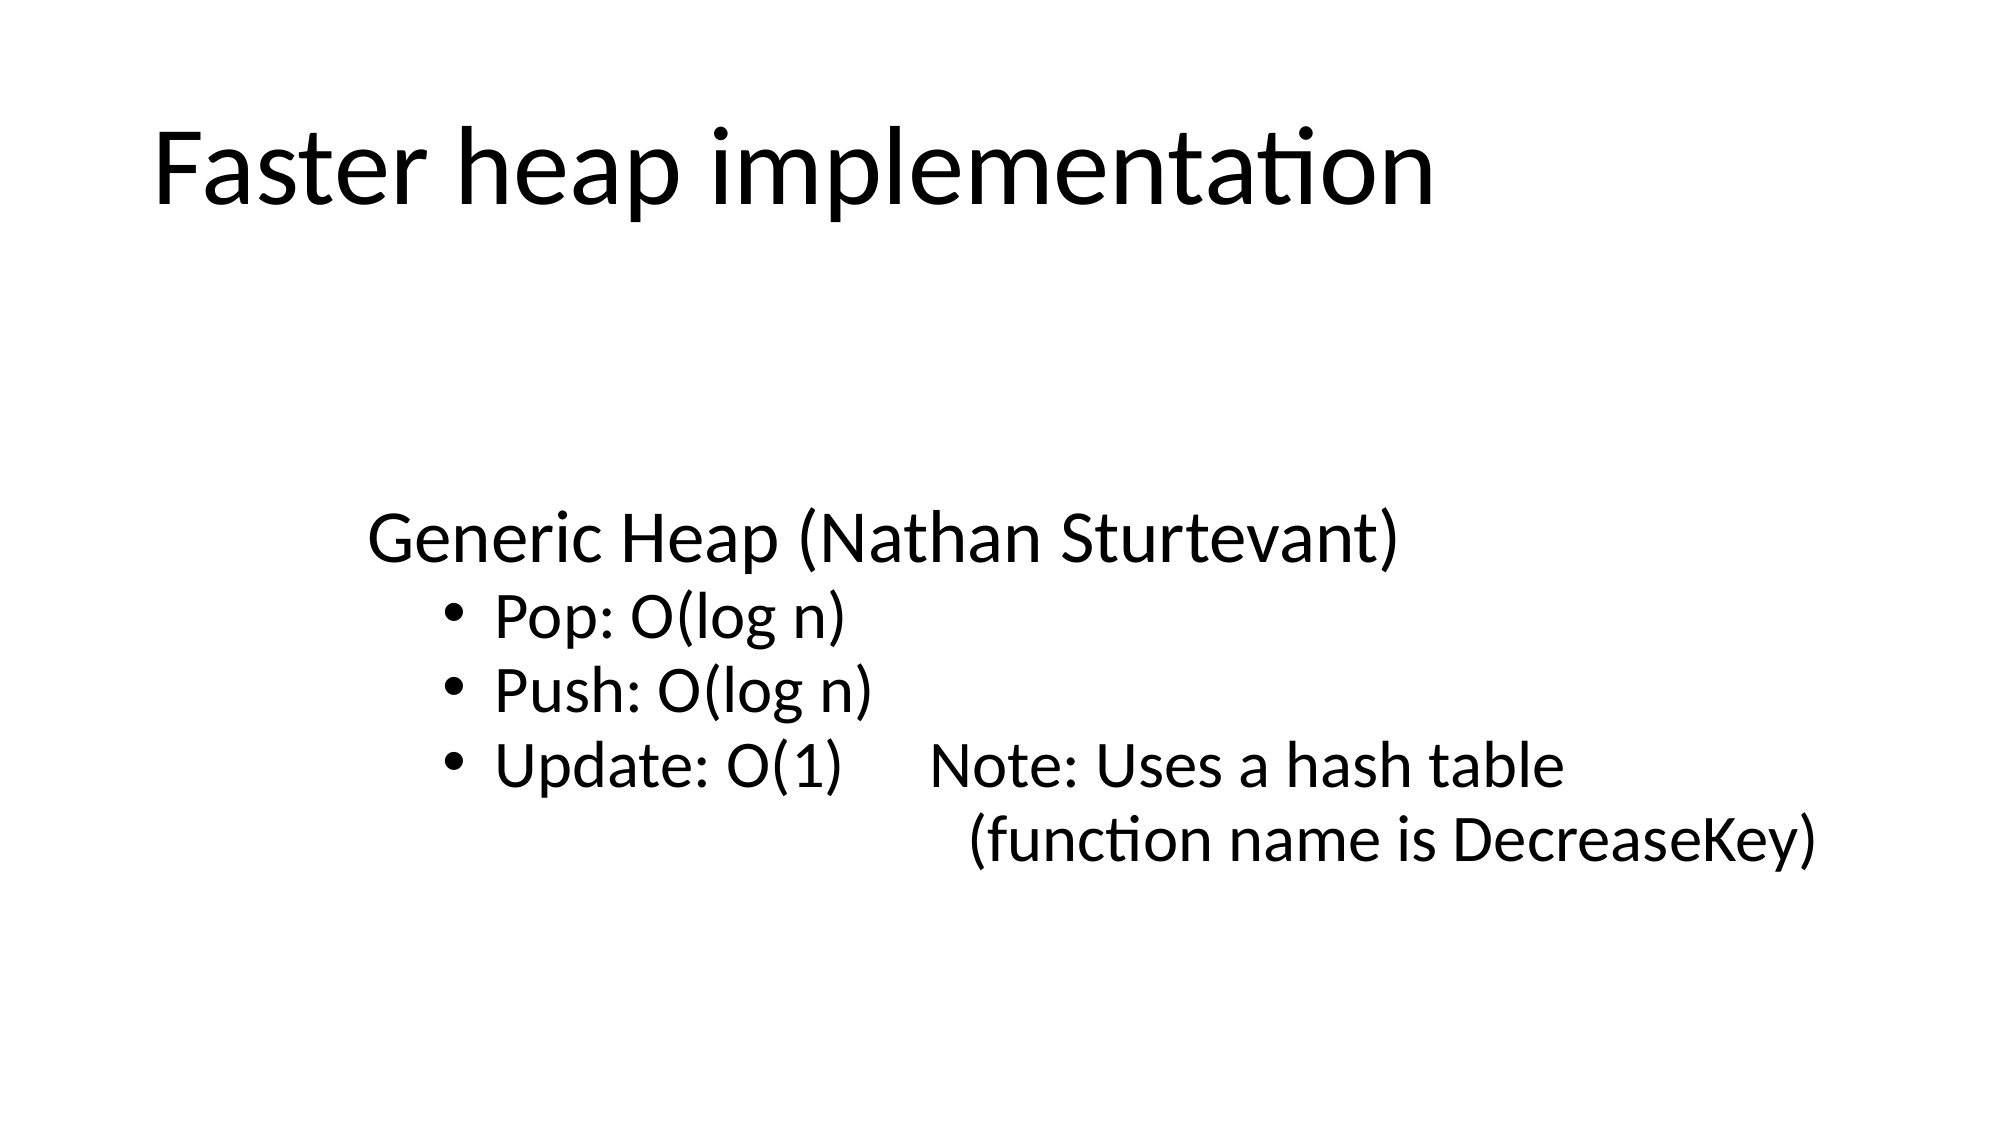

# Faster heap implementation
Generic Heap (Nathan Sturtevant)
 Pop: O(log n)
 Push: O(log n)
 Update: O(1)	Note: Uses a hash table
			(function name is DecreaseKey)